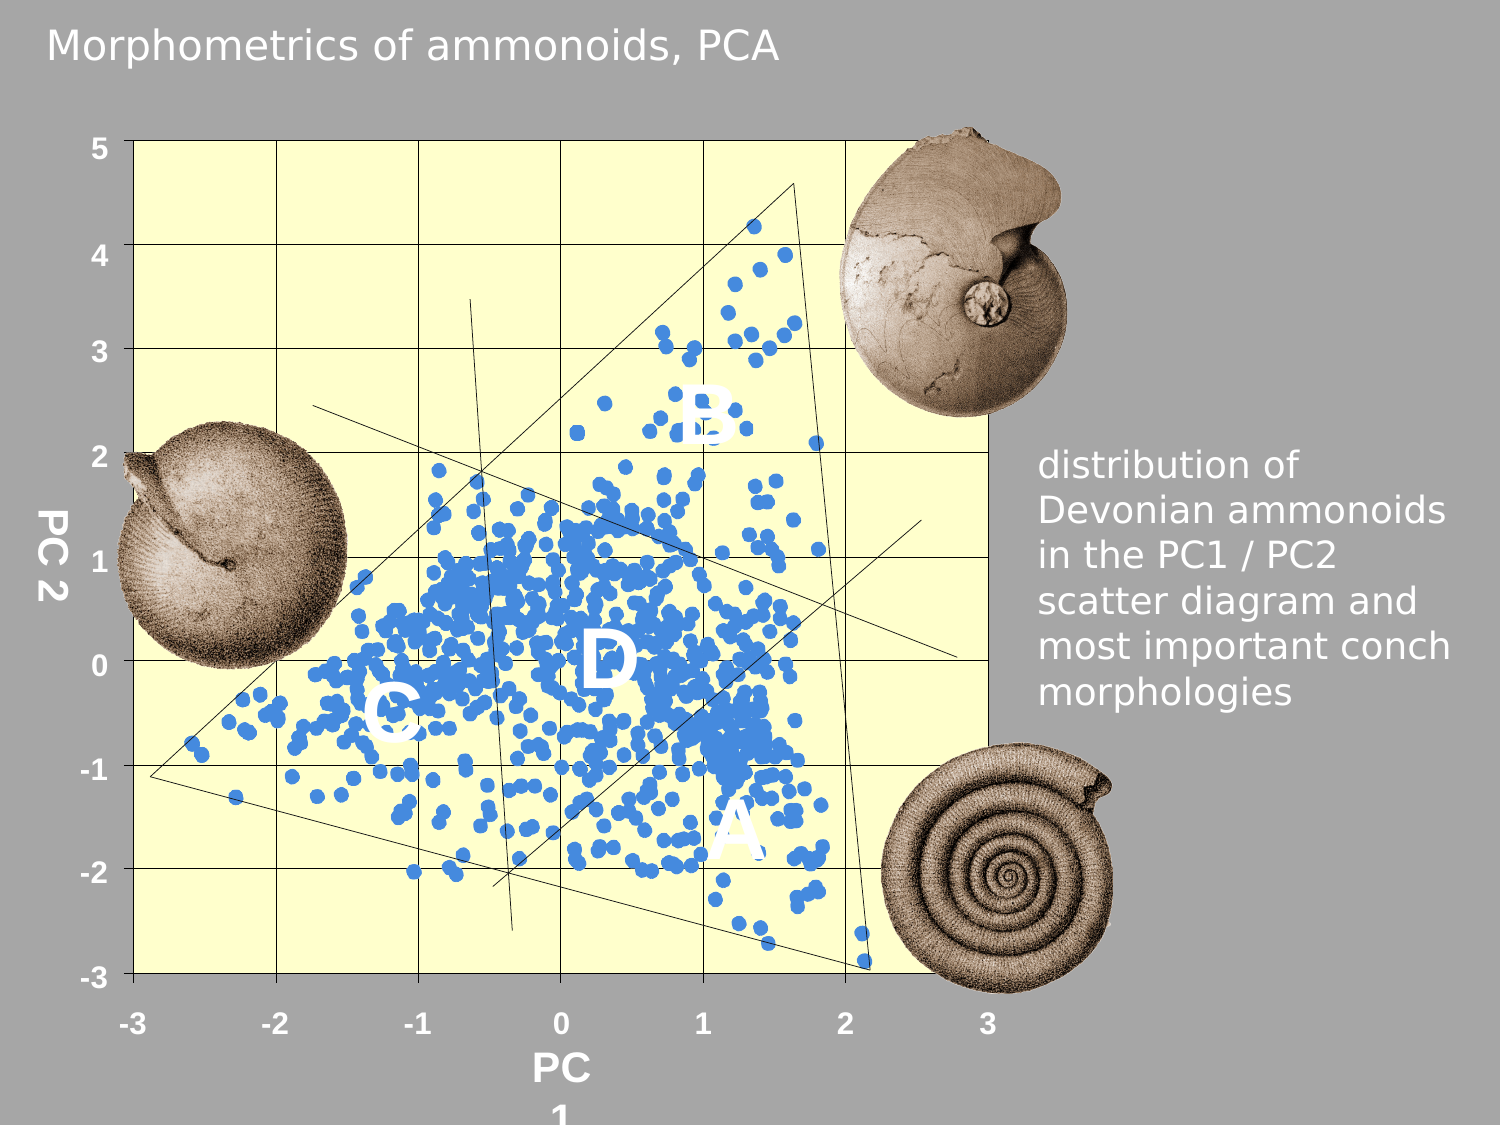

Morphometrics of ammonoids, PCA

5

4

3
B

2

distribution of Devonian ammonoids in the PC1 / PC2 scatter diagram and most important conch morphologies

PC 2

1

D
0
C

-1

A

-2

-3

-3
-2
-1
0
PC 1
1
2
3